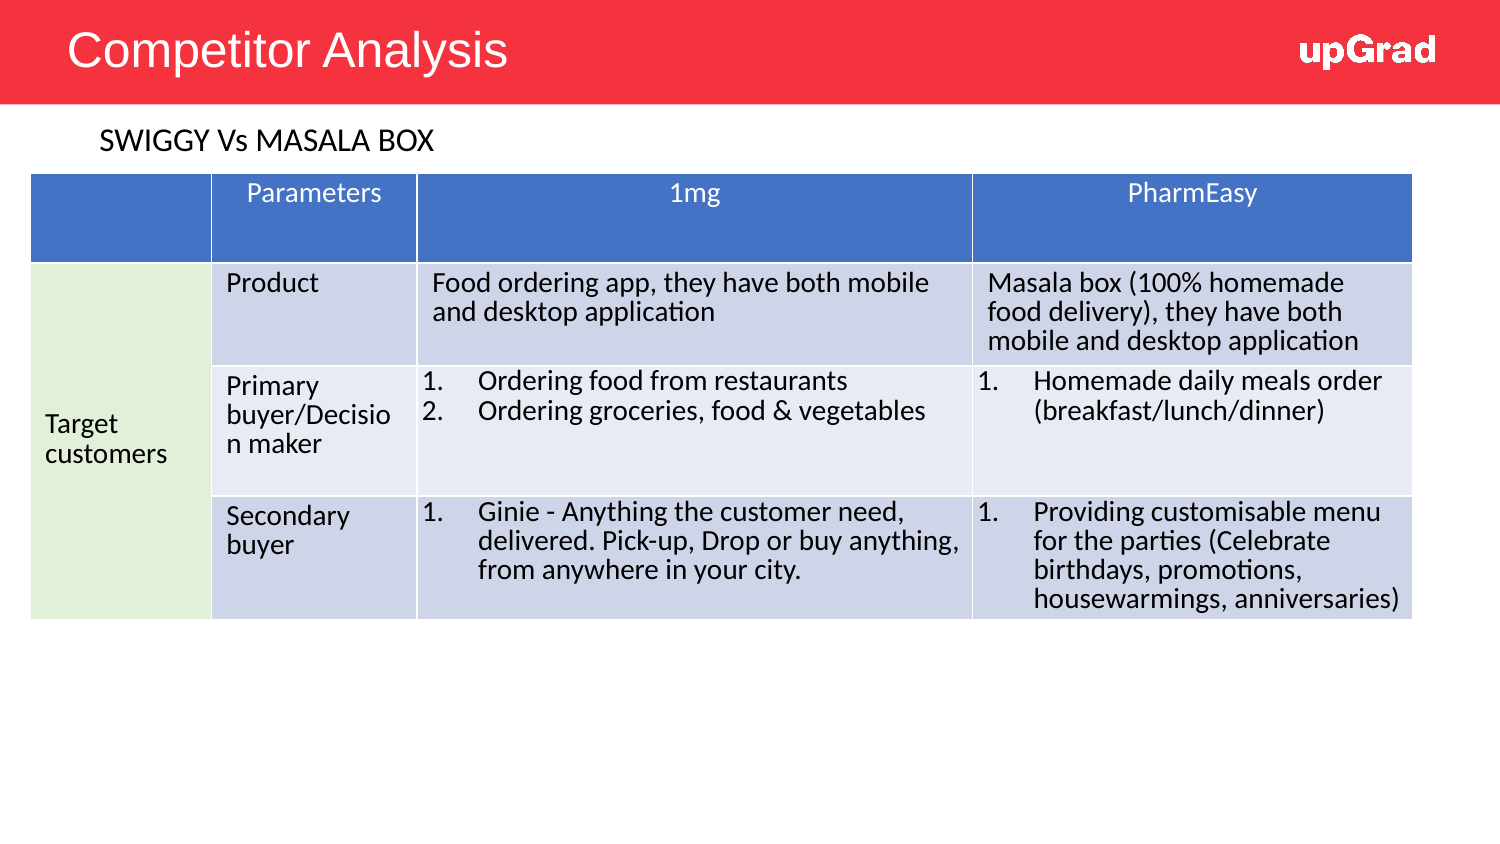

# Competitor Analysis
SWIGGY Vs MASALA BOX
|  | Parameters | 1mg | PharmEasy |
| --- | --- | --- | --- |
| Target customers | Product | Food ordering app, they have both mobile and desktop application | Masala box (100% homemade food delivery), they have both mobile and desktop application |
|  | Primary buyer/Decision maker | Ordering food from restaurants Ordering groceries, food & vegetables | Homemade daily meals order (breakfast/lunch/dinner) |
|  | Secondary buyer | Ginie - Anything the customer need, delivered. Pick-up, Drop or buy anything, from anywhere in your city. | Providing customisable menu for the parties (Celebrate birthdays, promotions, housewarmings, anniversaries) |